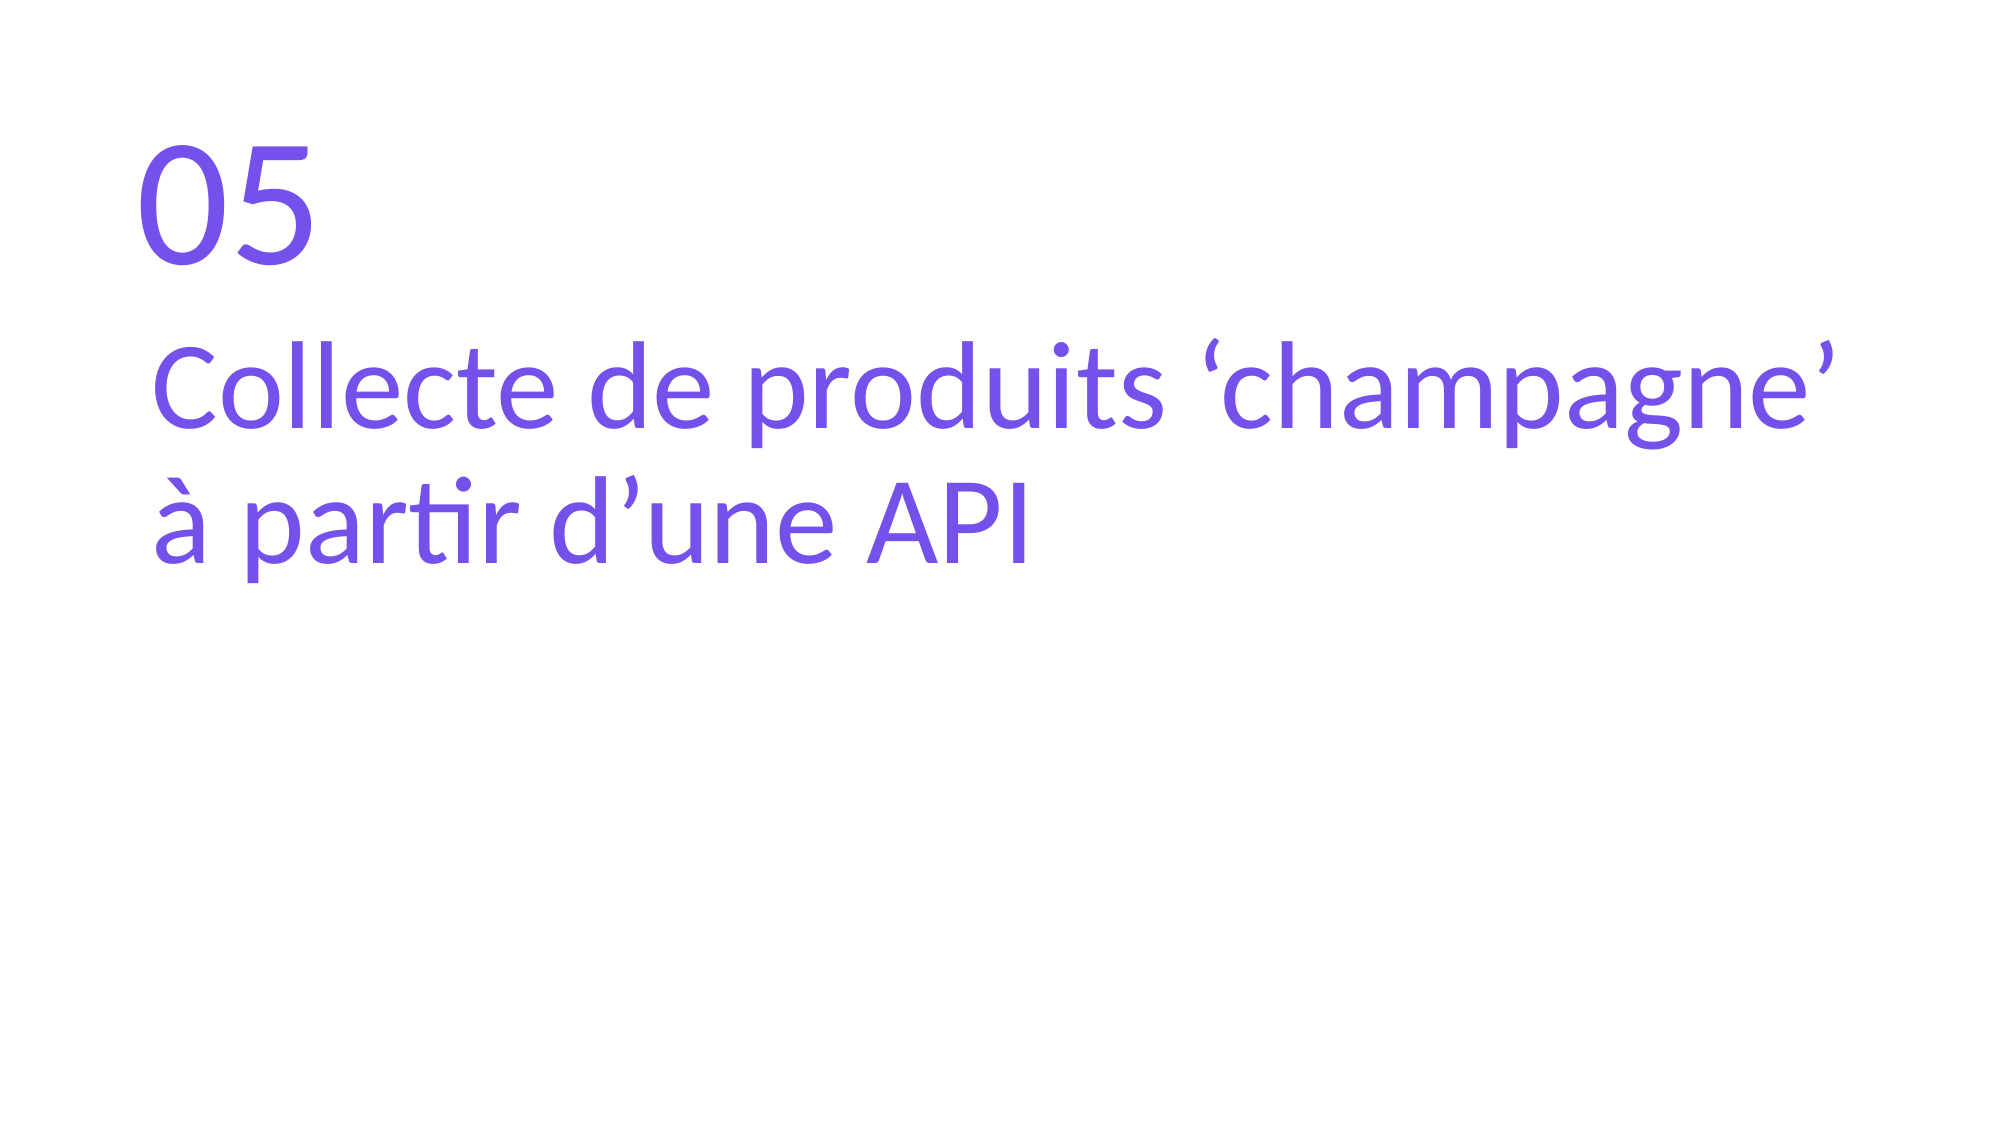

05
# Collecte de produits ‘champagne’ à partir d’une API